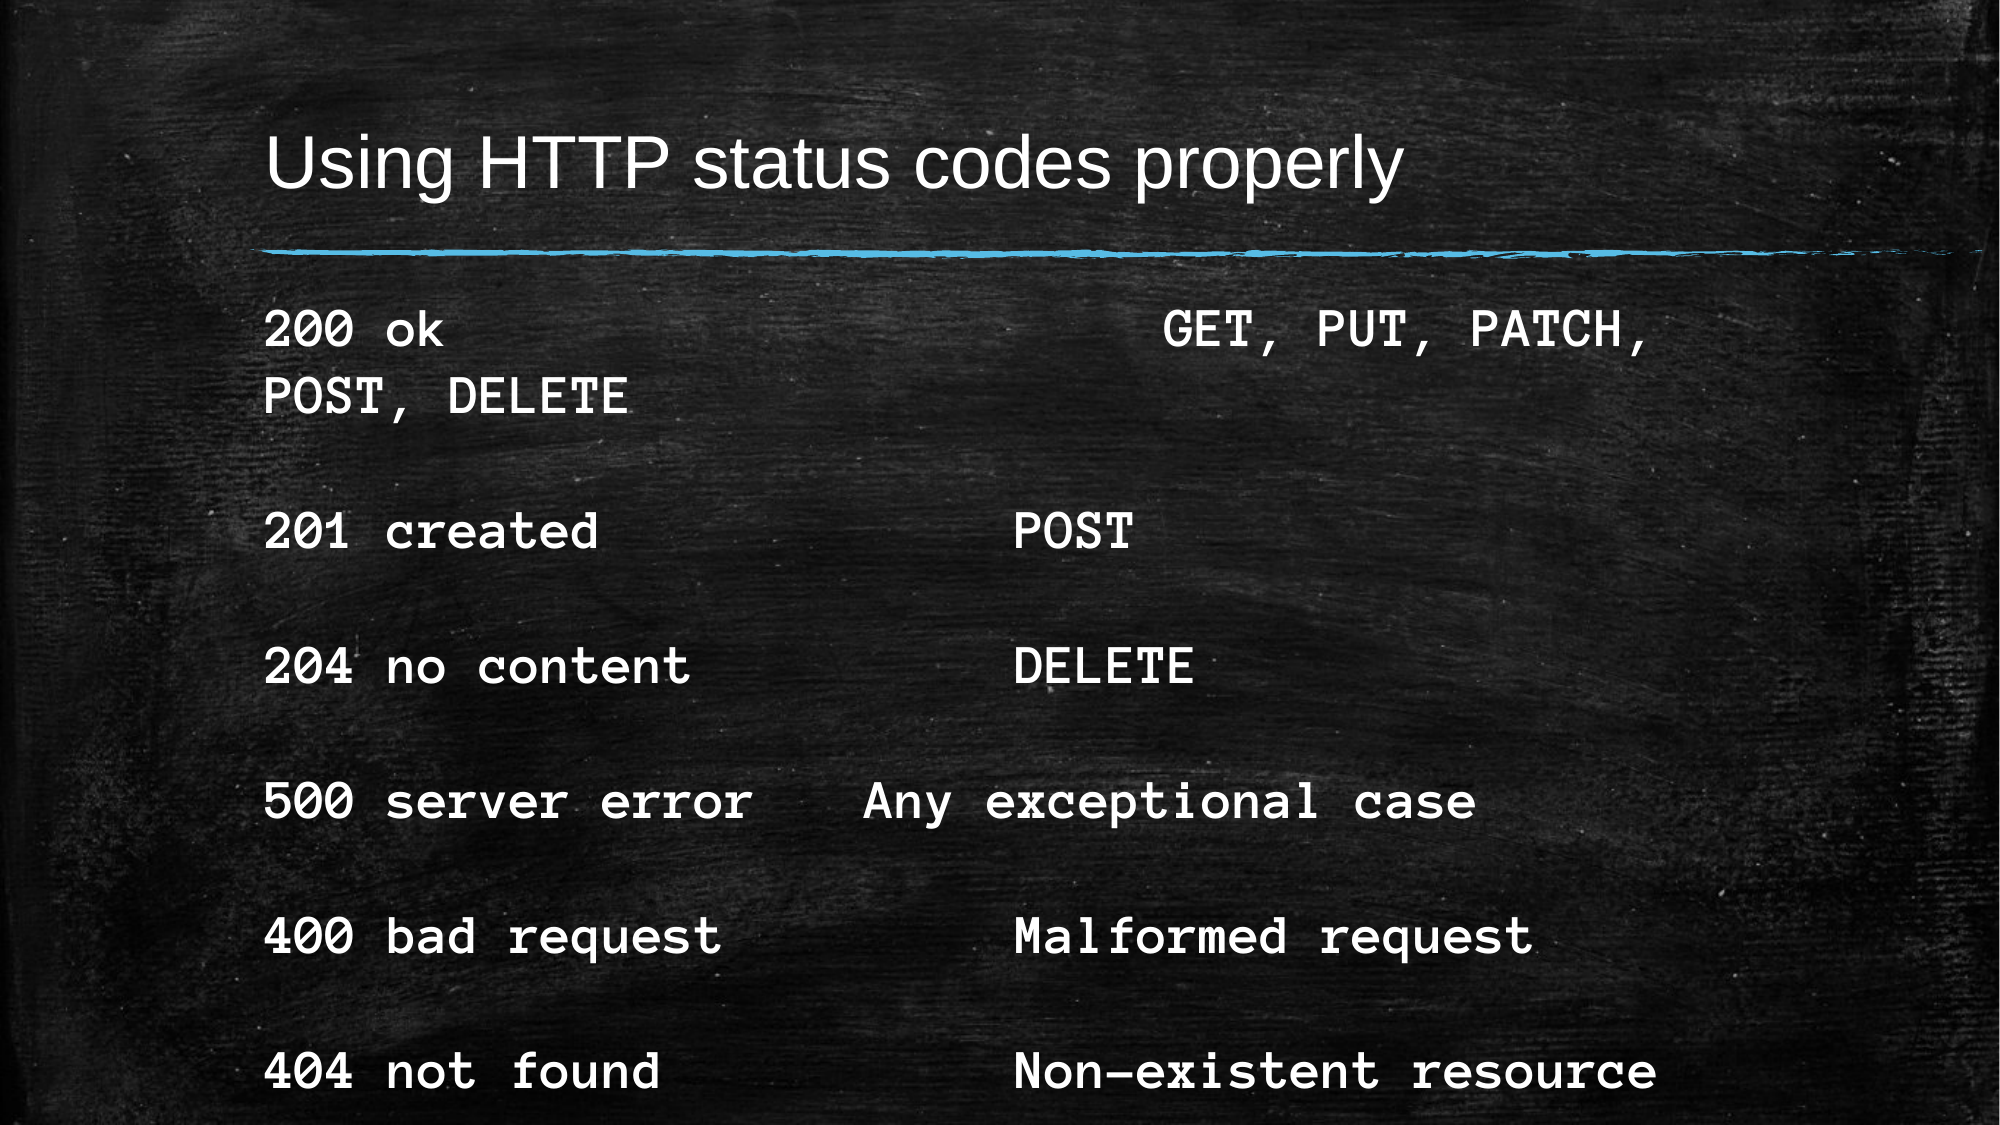

# Using HTTP status codes properly
200 ok  					GET, PUT, PATCH, POST, DELETE
201 created  			POST
204 no content 	 	DELETE
500 server error 	Any exceptional case
400 bad request 		Malformed request
404 not found			Non-existent resource